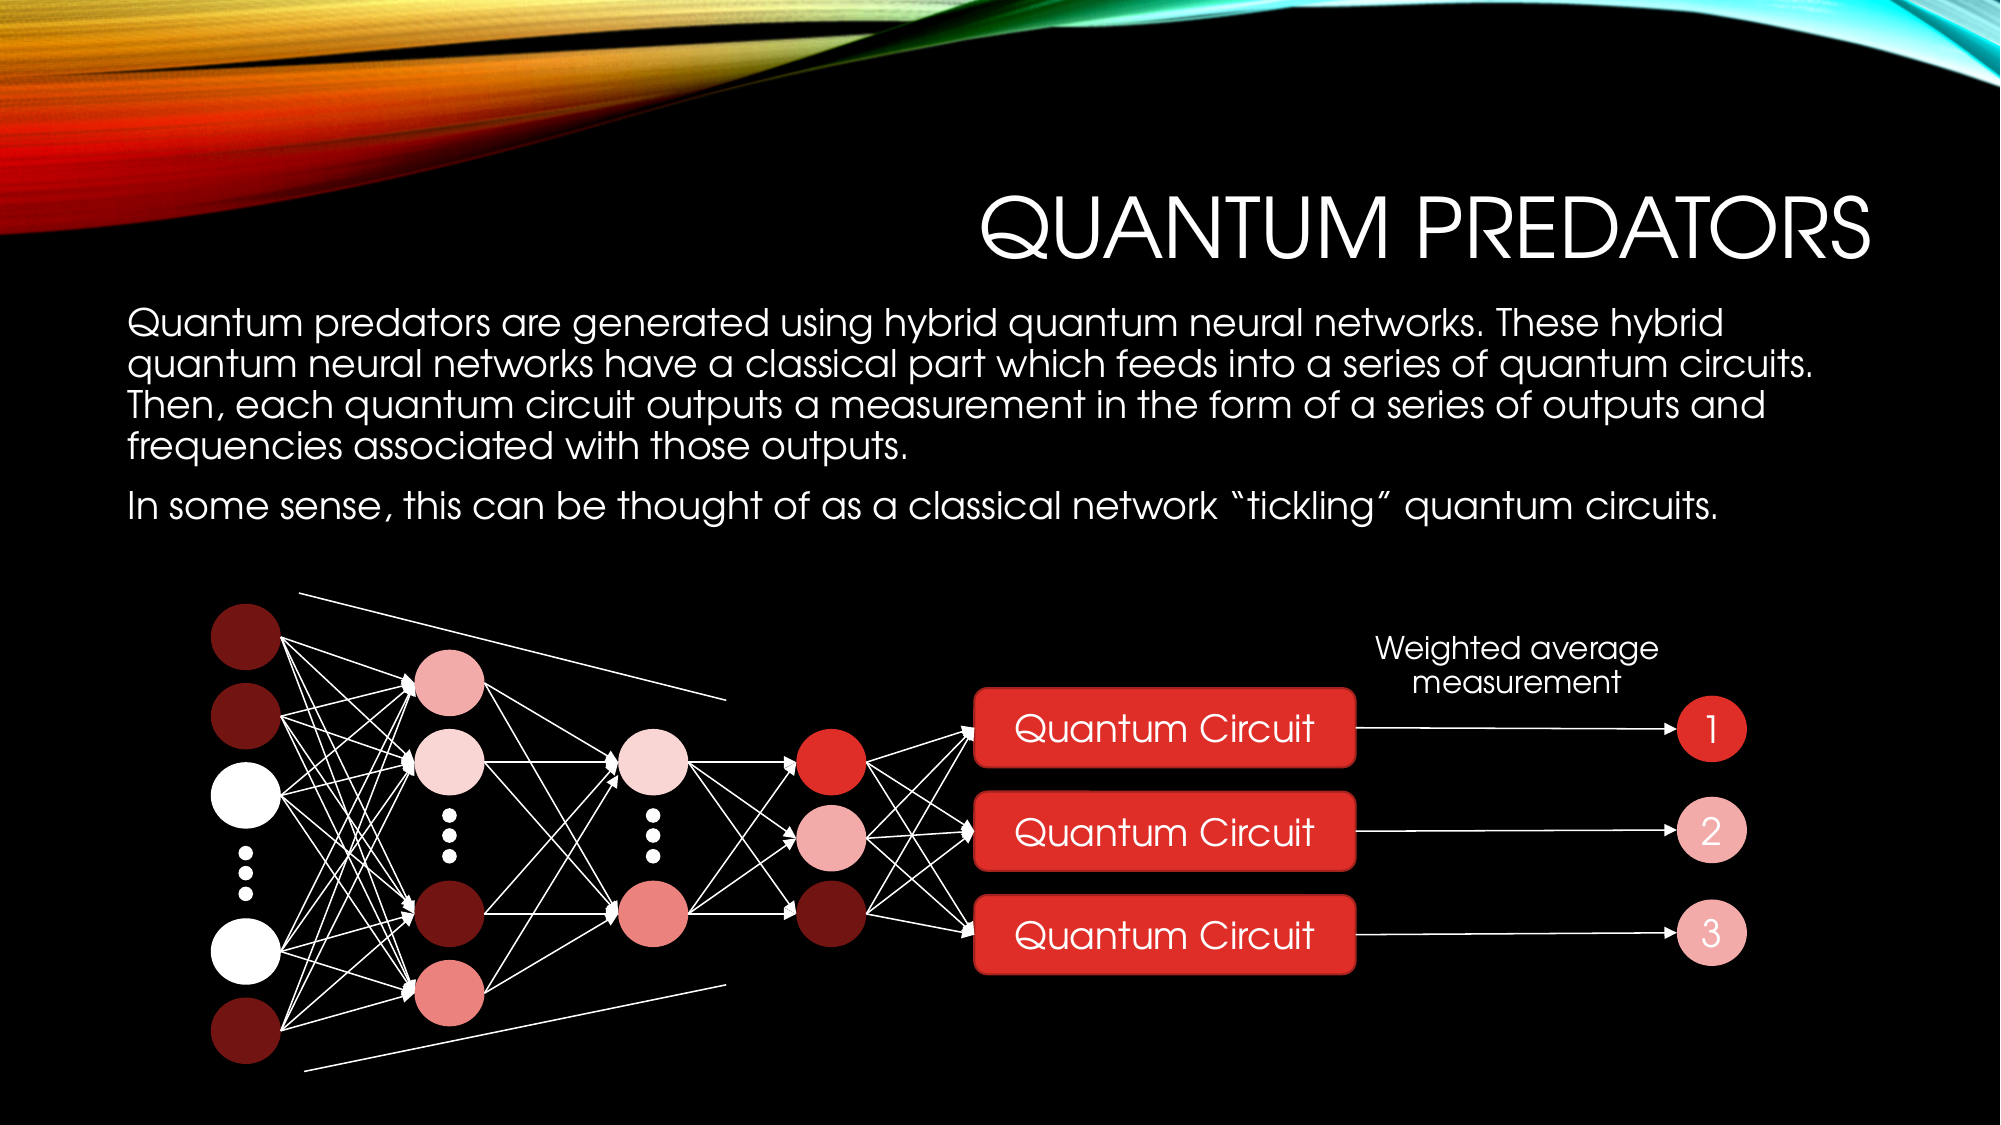

# Quantum Predators
Quantum predators are generated using hybrid quantum neural networks. These hybrid quantum neural networks have a classical part which feeds into a series of quantum circuits. Then, each quantum circuit outputs a measurement in the form of a series of outputs and frequencies associated with those outputs.
In some sense, this can be thought of as a classical network “tickling” quantum circuits.

Weighted average measurement

Quantum Circuit
1

Quantum Circuit
2

Quantum Circuit
3